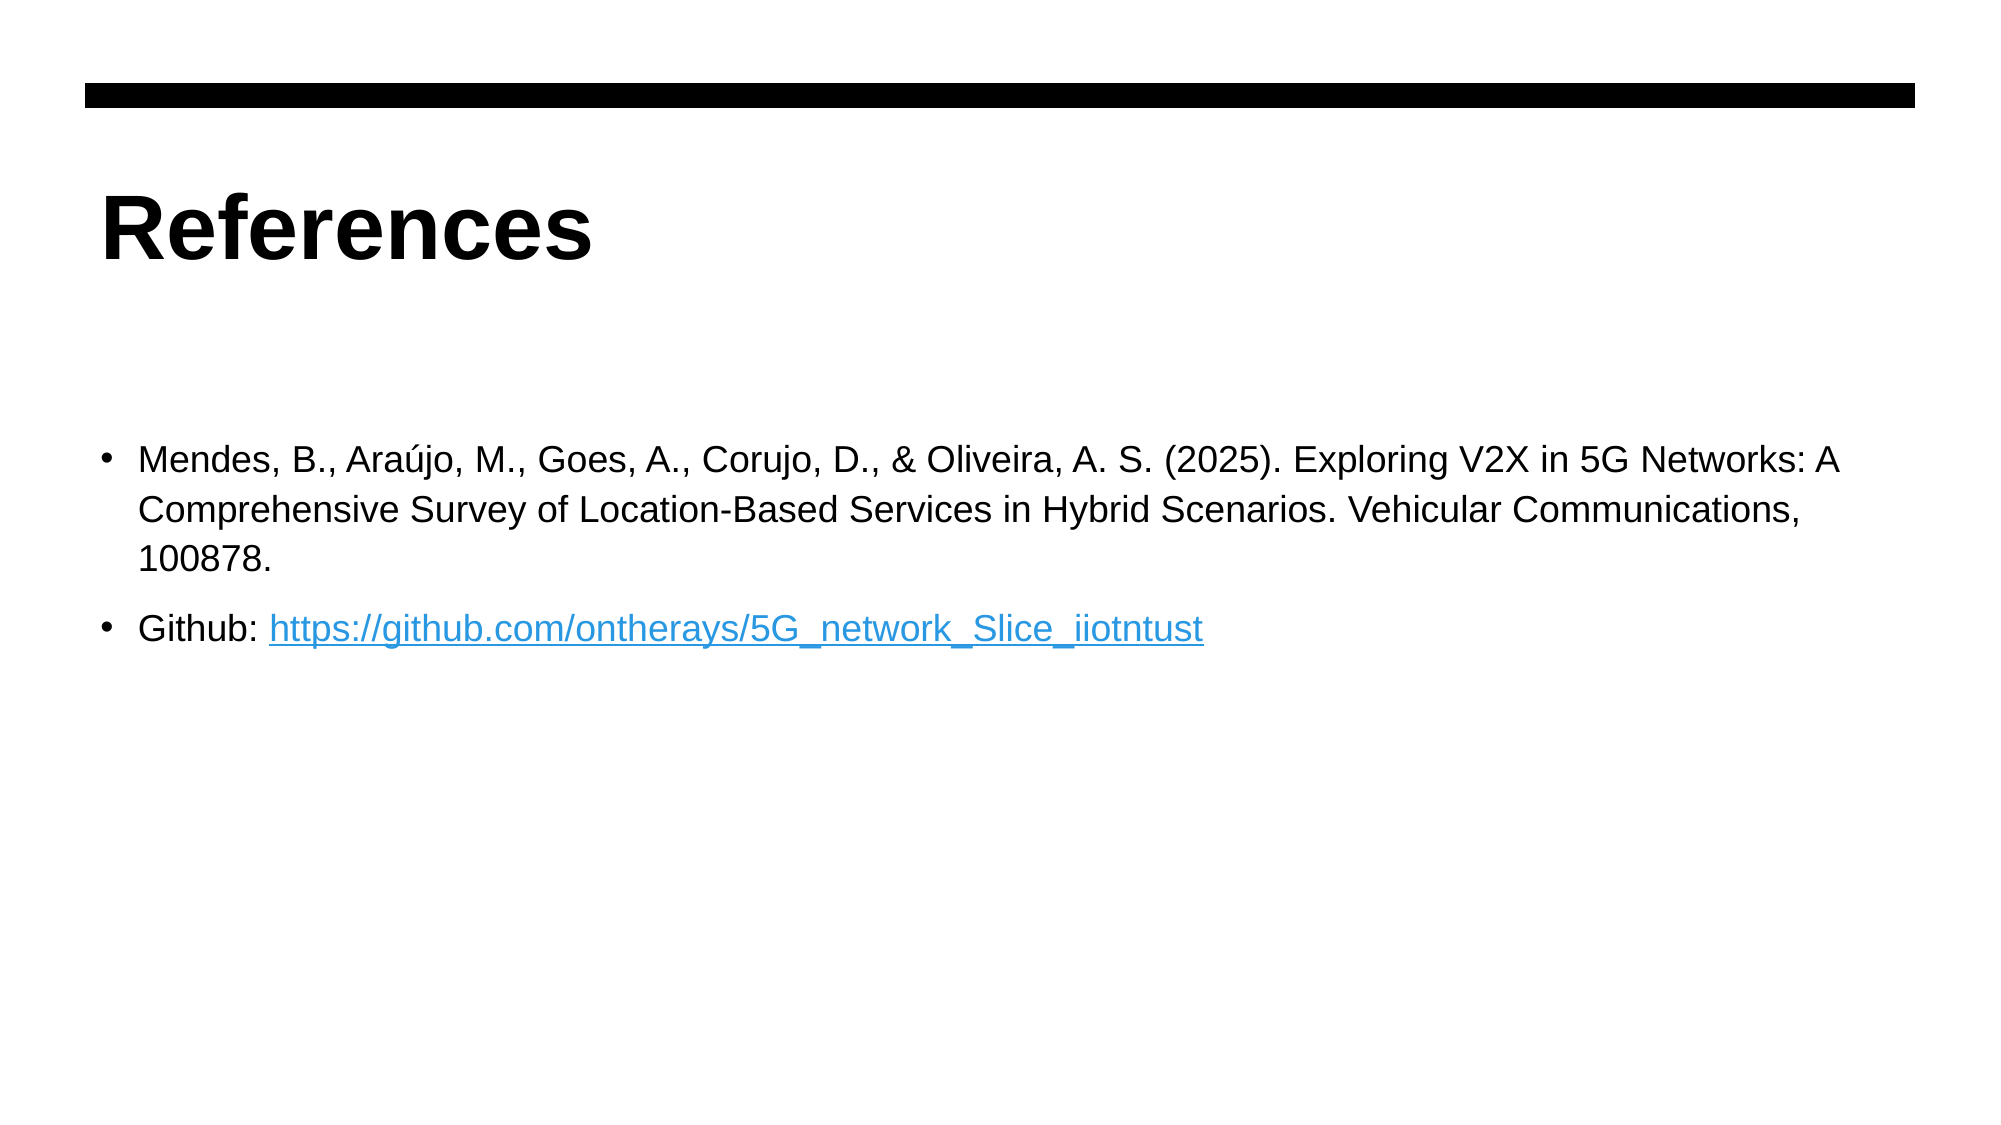

# References
Mendes, B., Araújo, M., Goes, A., Corujo, D., & Oliveira, A. S. (2025). Exploring V2X in 5G Networks: A Comprehensive Survey of Location-Based Services in Hybrid Scenarios. Vehicular Communications, 100878.
Github: https://github.com/ontherays/5G_network_Slice_iiotntust